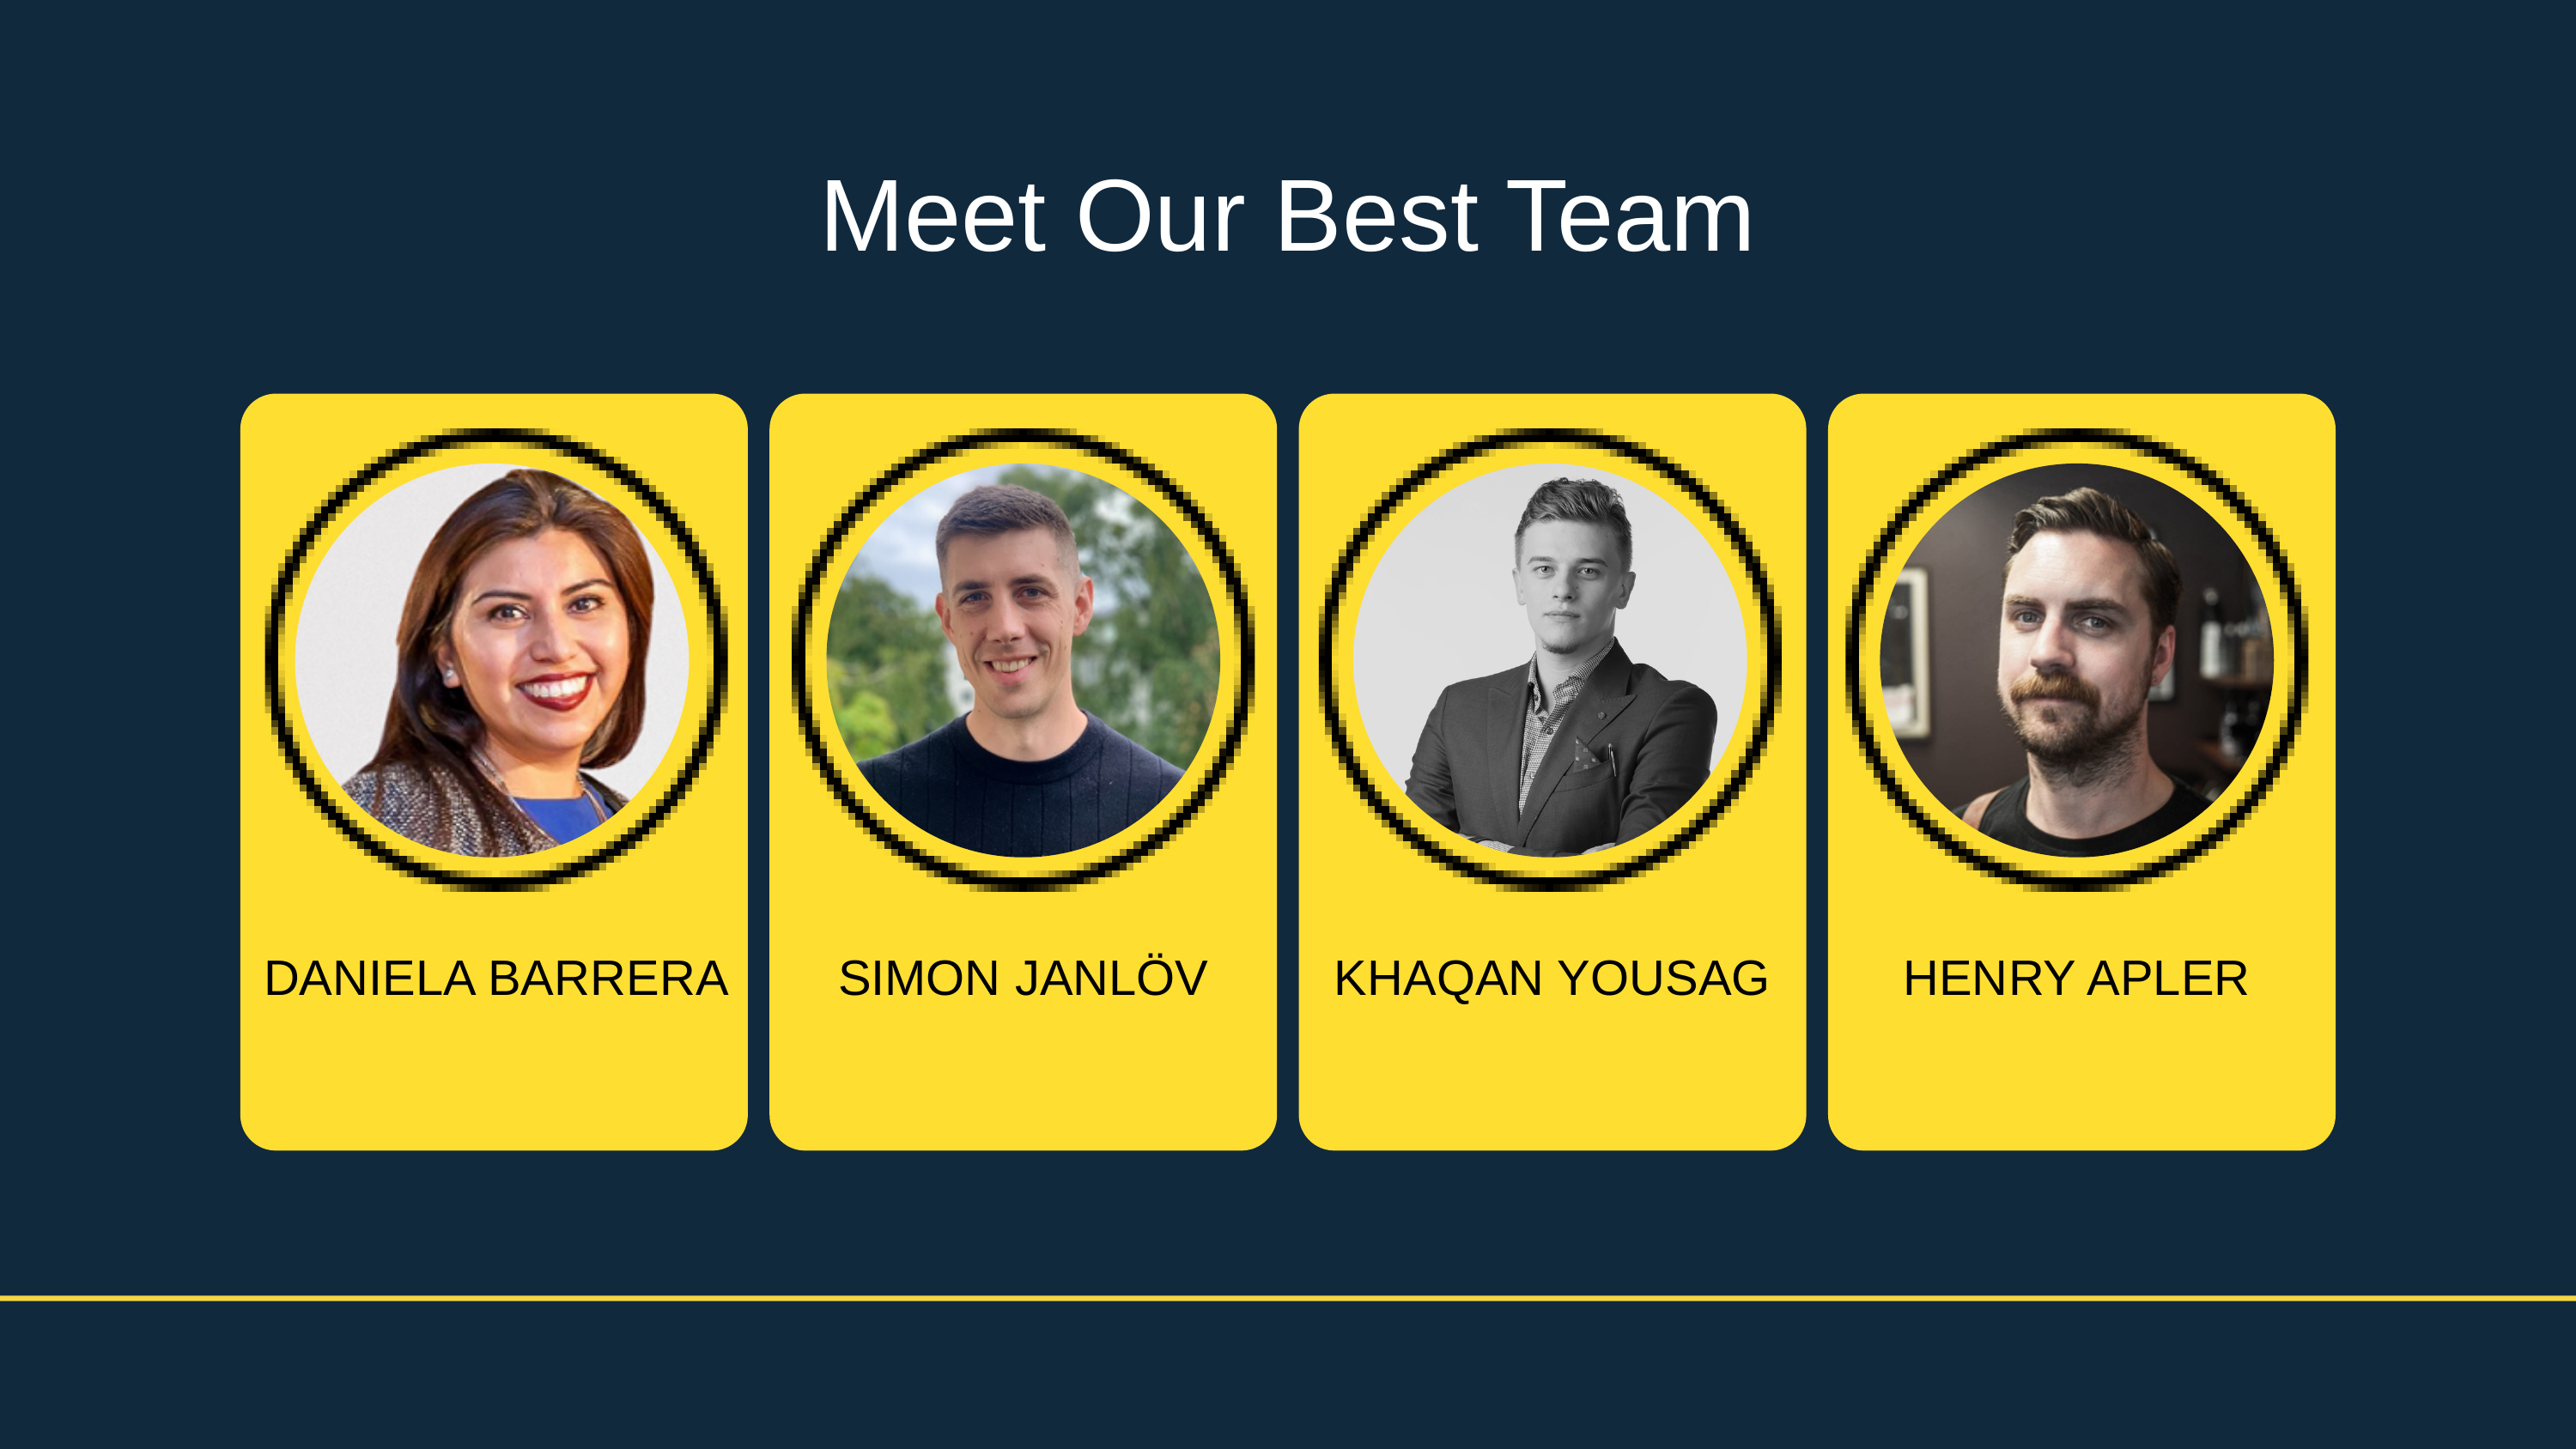

Meet Our Best Team

KHAQAN YOUSAG
DANIELA BARRERA
SIMON JANLÖV
HENRY APLER